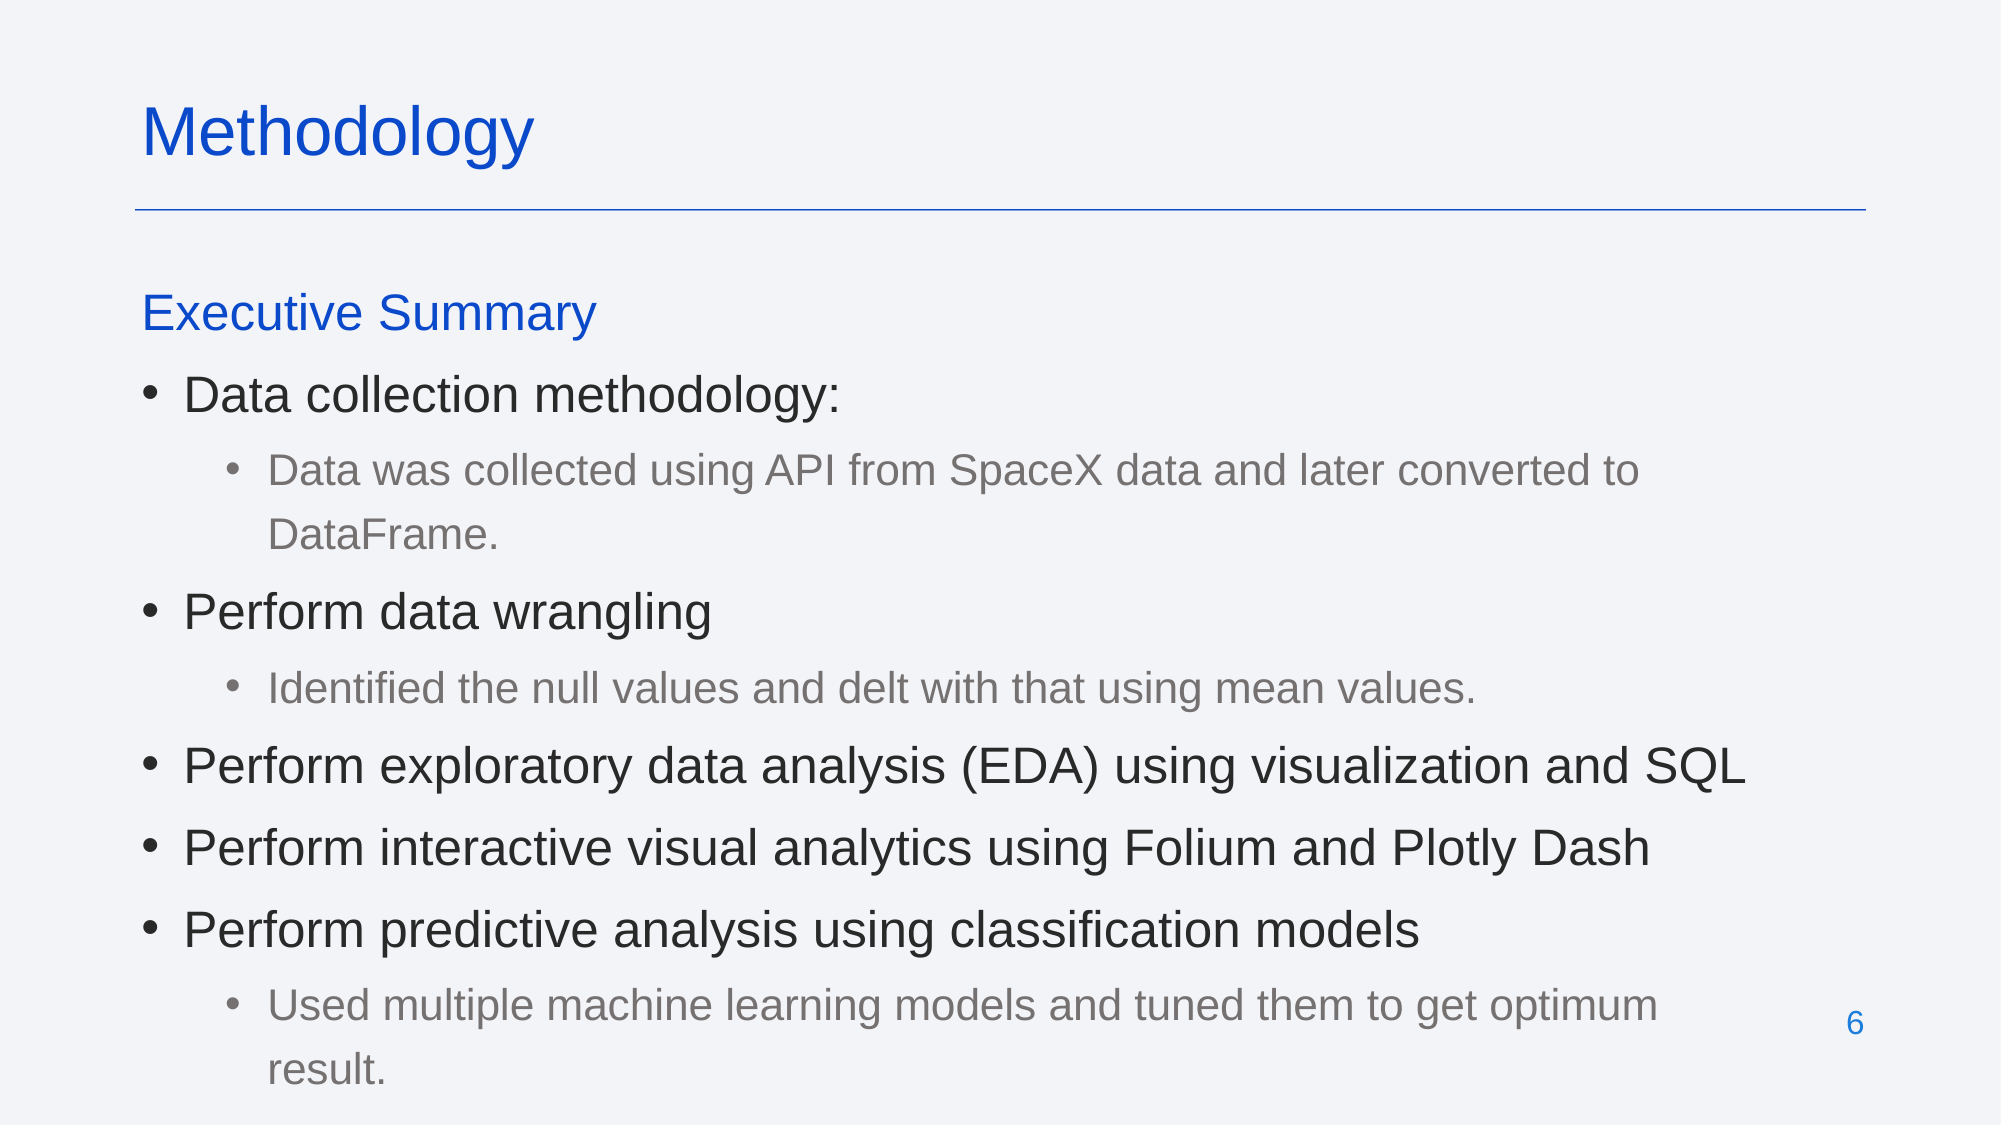

Methodology
Executive Summary
Data collection methodology:
Data was collected using API from SpaceX data and later converted to DataFrame.
Perform data wrangling
Identified the null values and delt with that using mean values.
Perform exploratory data analysis (EDA) using visualization and SQL
Perform interactive visual analytics using Folium and Plotly Dash
Perform predictive analysis using classification models
Used multiple machine learning models and tuned them to get optimum result.

6